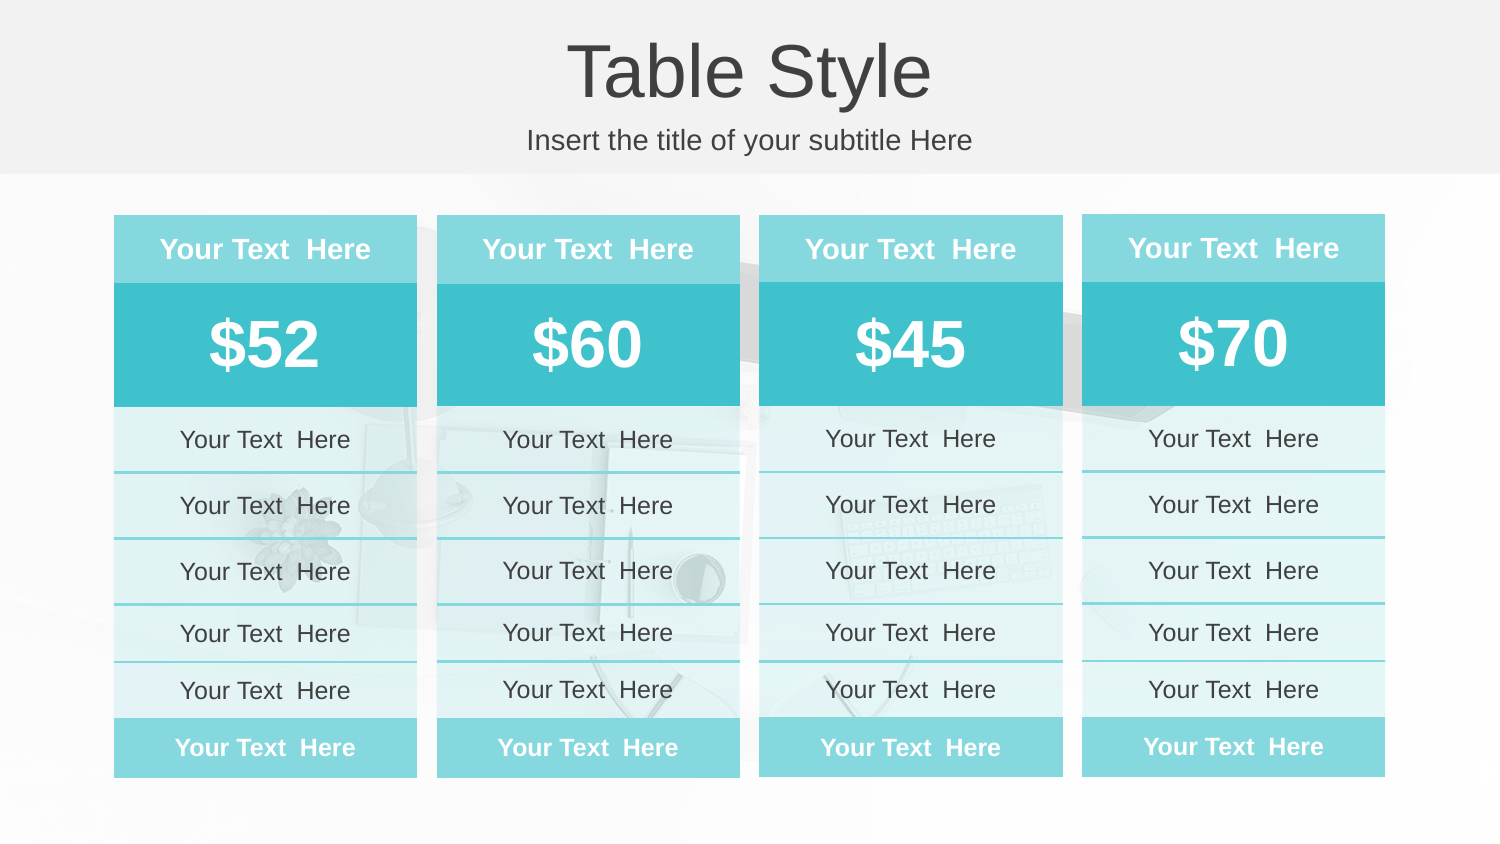

Table Style
Insert the title of your subtitle Here
| Your Text Here |
| --- |
| $70 |
| Your Text Here |
| Your Text Here |
| Your Text Here |
| Your Text Here |
| Your Text Here |
| Your Text Here |
| Your Text Here |
| --- |
| $45 |
| Your Text Here |
| Your Text Here |
| Your Text Here |
| Your Text Here |
| Your Text Here |
| Your Text Here |
| Your Text Here |
| --- |
| $60 |
| Your Text Here |
| Your Text Here |
| Your Text Here |
| Your Text Here |
| Your Text Here |
| Your Text Here |
| Your Text Here |
| --- |
| $52 |
| Your Text Here |
| Your Text Here |
| Your Text Here |
| Your Text Here |
| Your Text Here |
| Your Text Here |